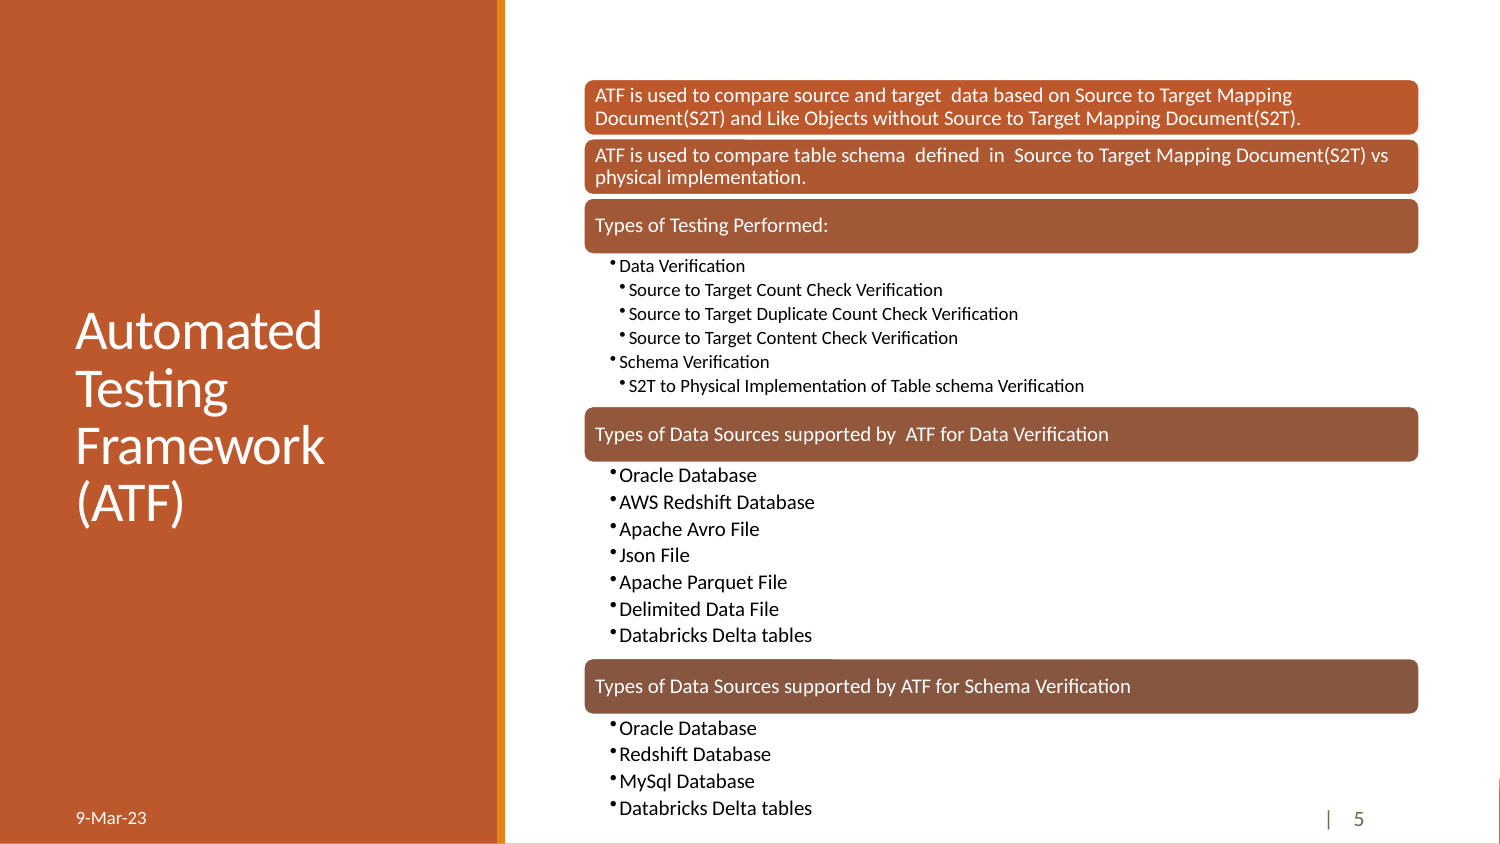

# Automated Testing Framework (ATF)
ATF is used to compare source and target  data based on Source to Target Mapping Document(S2T) and Like Objects without Source to Target Mapping Document(S2T).
ATF is used to compare table schema  defined  in  Source to Target Mapping Document(S2T) vs physical implementation.
Types of Testing Performed:
Data Verification
Source to Target Count Check Verification
Source to Target Duplicate Count Check Verification
Source to Target Content Check Verification
Schema Verification
S2T to Physical Implementation of Table schema Verification
Types of Data Sources supported by  ATF for Data Verification
Oracle Database
AWS Redshift Database
Apache Avro File
Json File
Apache Parquet File
Delimited Data File
Databricks Delta tables
Types of Data Sources supported by ATF for Schema Verification
Oracle Database
Redshift Database
MySql Database
Databricks Delta tables

9-Mar-23
|    5